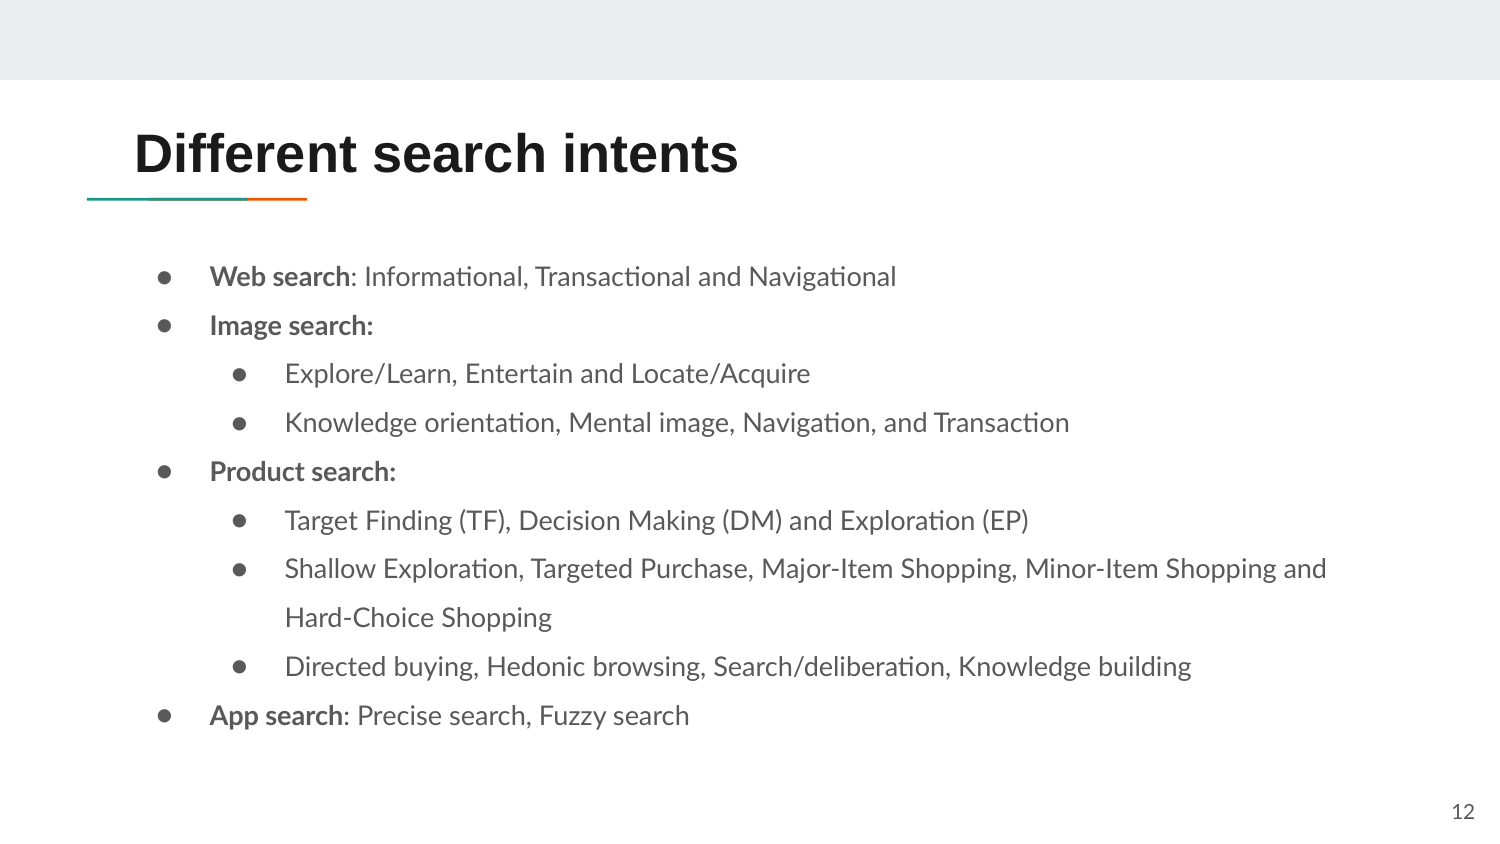

# Different search intents
Web search: Informational, Transactional and Navigational
Image search:
Explore/Learn, Entertain and Locate/Acquire
Knowledge orientation, Mental image, Navigation, and Transaction
Product search:
Target Finding (TF), Decision Making (DM) and Exploration (EP)
Shallow Exploration, Targeted Purchase, Major-Item Shopping, Minor-Item Shopping and Hard-Choice Shopping
Directed buying, Hedonic browsing, Search/deliberation, Knowledge building
App search: Precise search, Fuzzy search

12